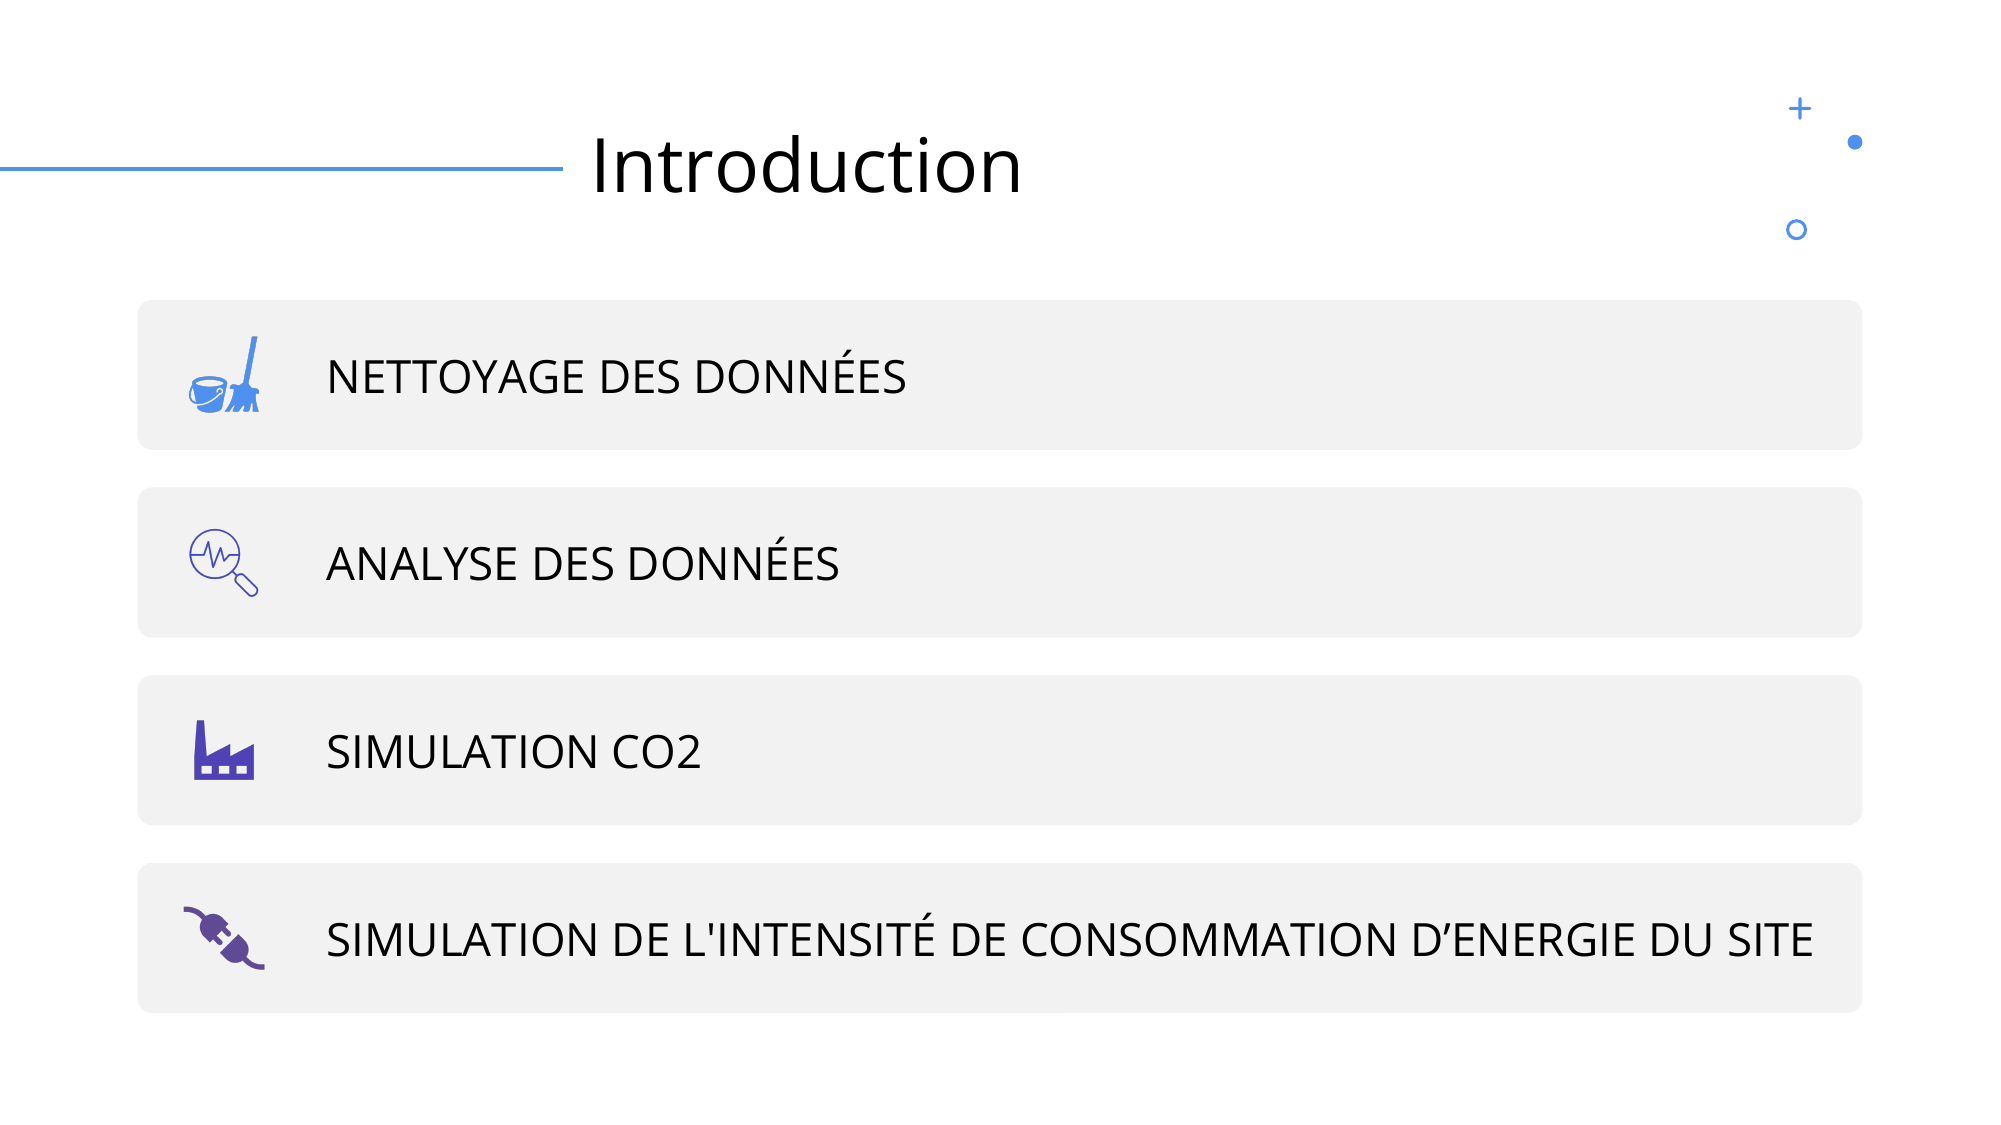

# Introduction

NETTOYAGE DES DONNÉES

ANALYSE DES DONNÉES

SIMULATION CO2

SIMULATION DE L'INTENSITÉ DE CONSOMMATION D’ENERGIE DU SITE